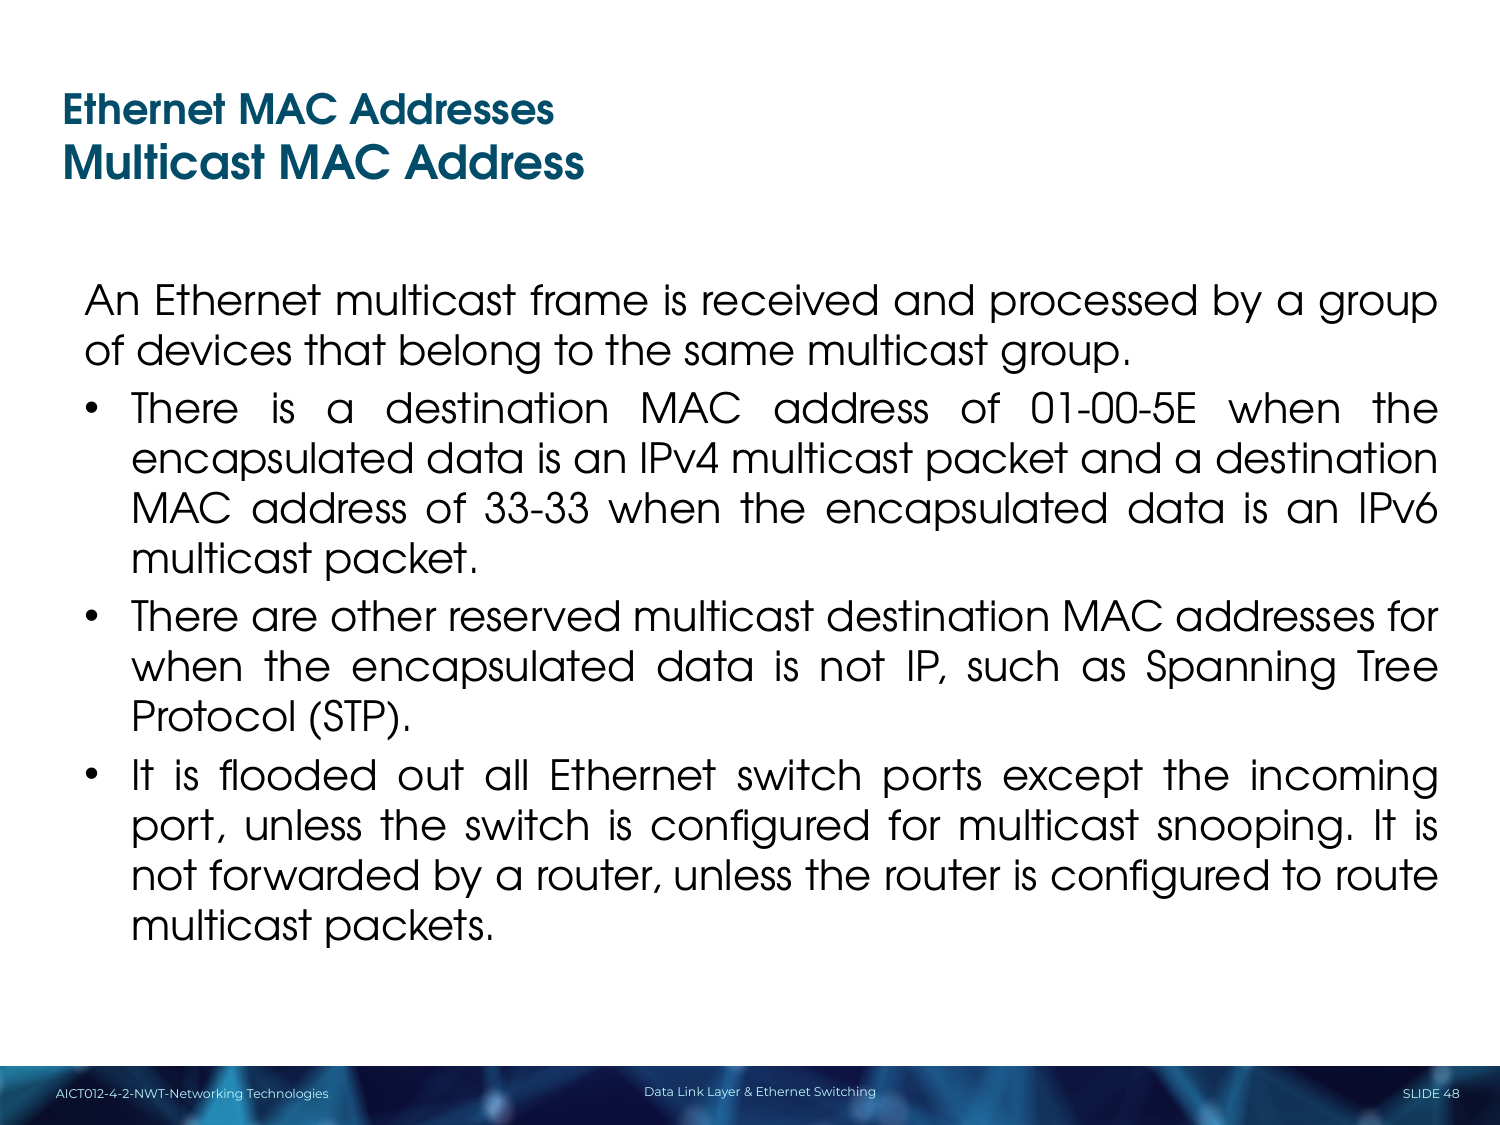

# Ethernet MAC Addresses Multicast MAC Address
An Ethernet multicast frame is received and processed by a group of devices that belong to the same multicast group.
There is a destination MAC address of 01-00-5E when the encapsulated data is an IPv4 multicast packet and a destination MAC address of 33-33 when the encapsulated data is an IPv6 multicast packet.
There are other reserved multicast destination MAC addresses for when the encapsulated data is not IP, such as Spanning Tree Protocol (STP).
It is flooded out all Ethernet switch ports except the incoming port, unless the switch is configured for multicast snooping. It is not forwarded by a router, unless the router is configured to route multicast packets.